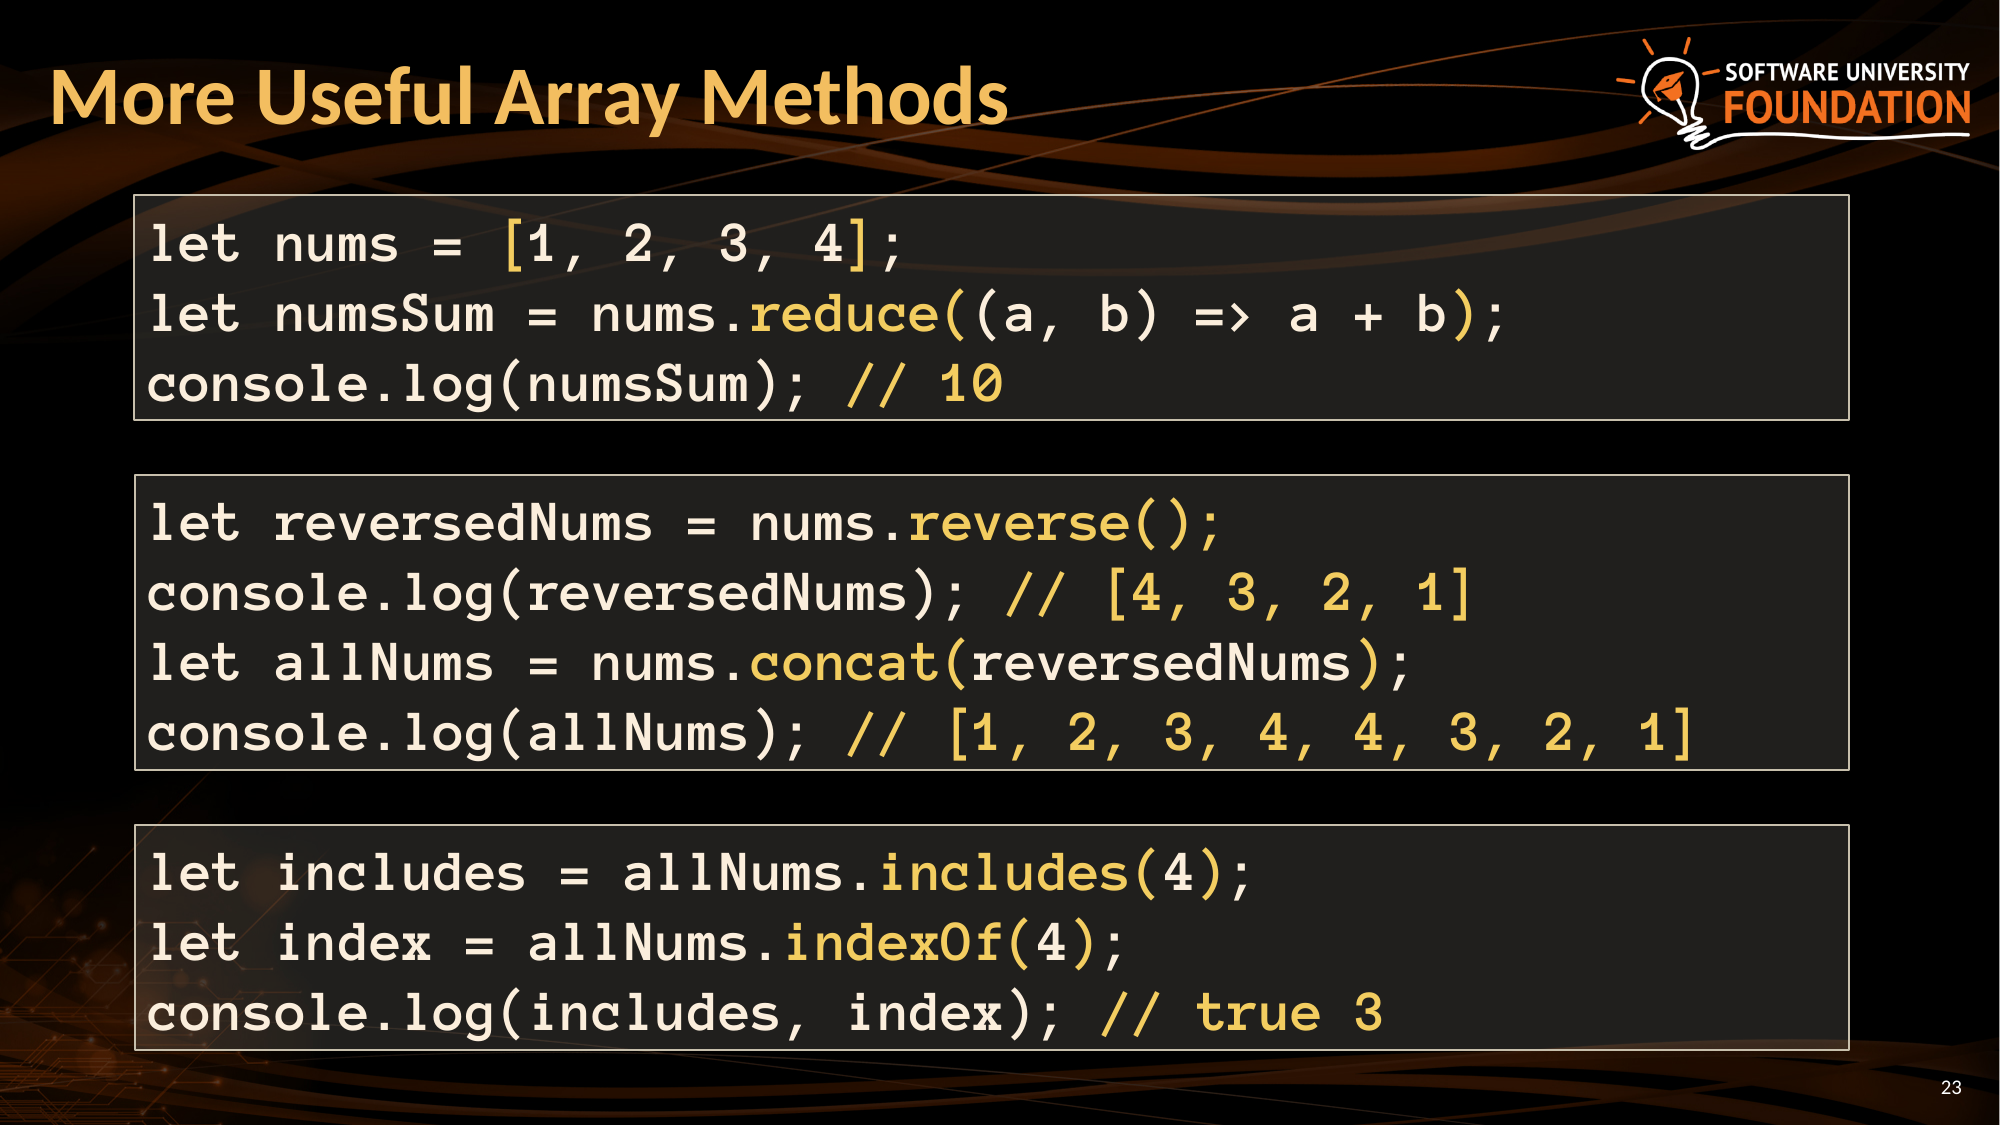

# More Useful Array Methods
let nums = [1, 2, 3, 4];
let numsSum = nums.reduce((a, b) => a + b);
console.log(numsSum); // 10
let reversedNums = nums.reverse();
console.log(reversedNums); // [4, 3, 2, 1]
let allNums = nums.concat(reversedNums);
console.log(allNums); // [1, 2, 3, 4, 4, 3, 2, 1]
let includes = allNums.includes(4);
let index = allNums.indexOf(4);
console.log(includes, index); // true 3
23